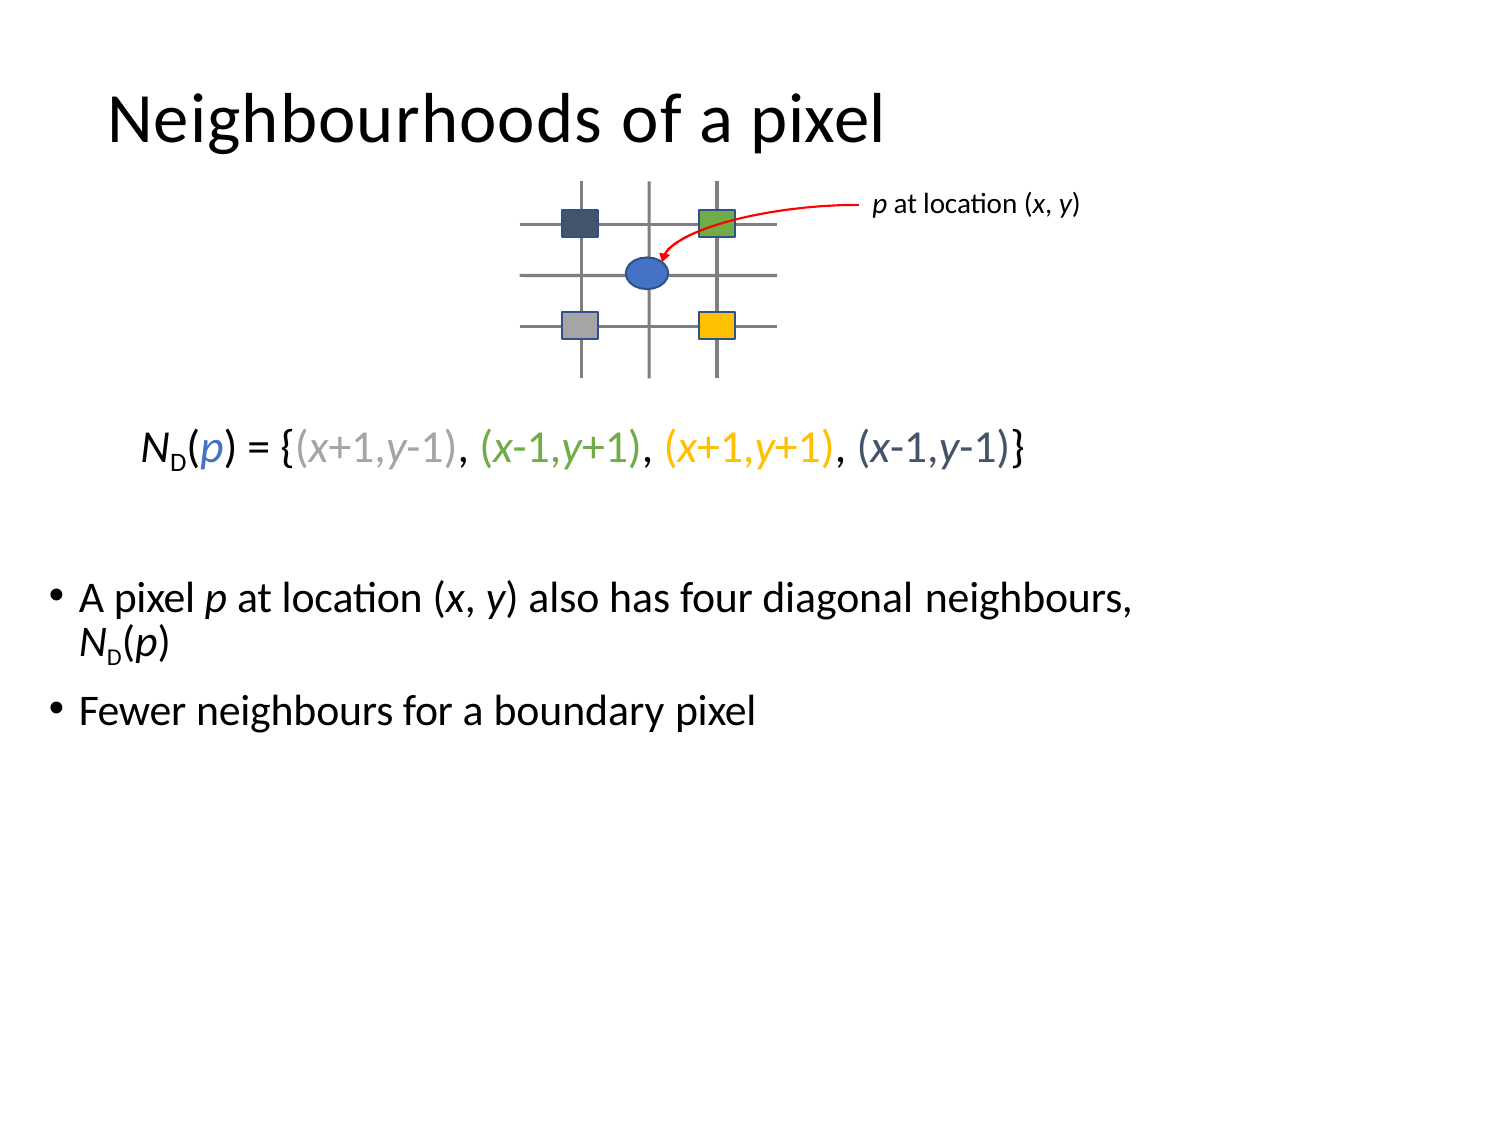

# Neighbourhoods of a pixel

p at location (x, y)

ND(p) = {(x+1,y-1), (x-1,y+1), (x+1,y+1), (x-1,y-1)}

A pixel p at location (x, y) also has four diagonal neighbours,
ND(p)
Fewer neighbours for a boundary pixel